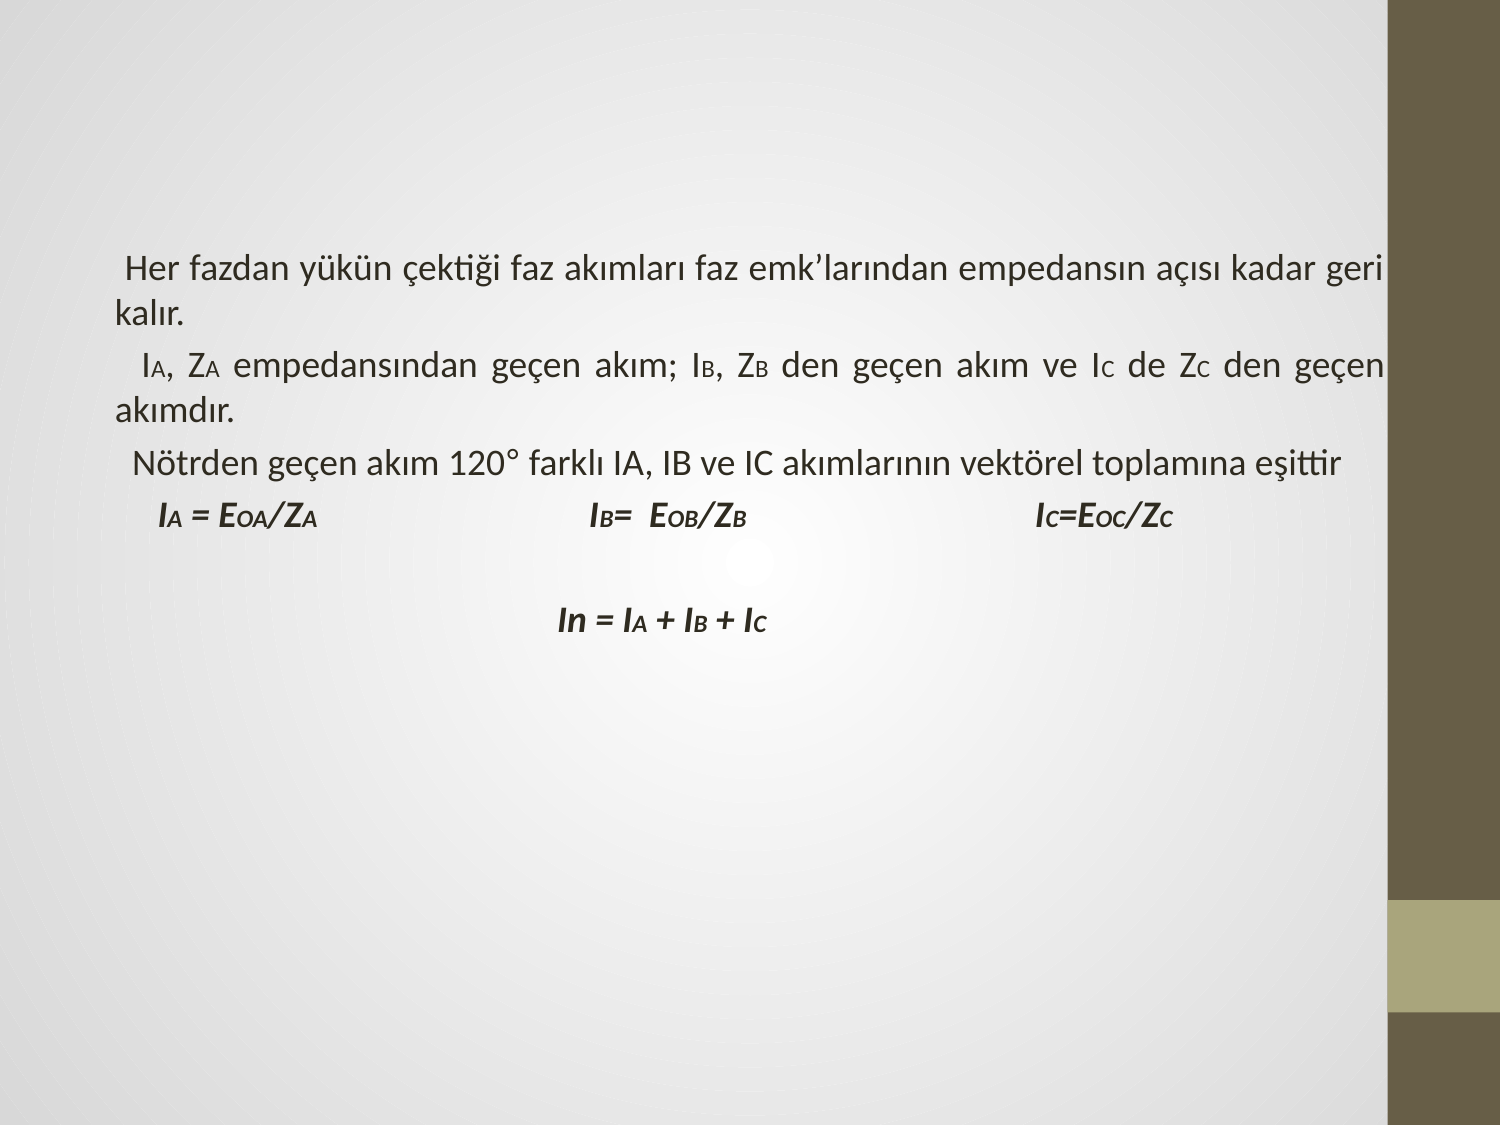

Her fazdan yükün çektiği faz akımları faz emk’larından empedansın açısı kadar geri kalır.
  IA, ZA empedansından geçen akım; IB, ZB den geçen akım ve IC de ZC den geçen akımdır.
  Nötrden geçen akım 120° farklı IA, IB ve IC akımlarının vektörel toplamına eşittir
     IA = EOA/ZA                                IB=  EOB/ZB                                  IC=EOC/ZC

                                                    In = IA + IB + IC